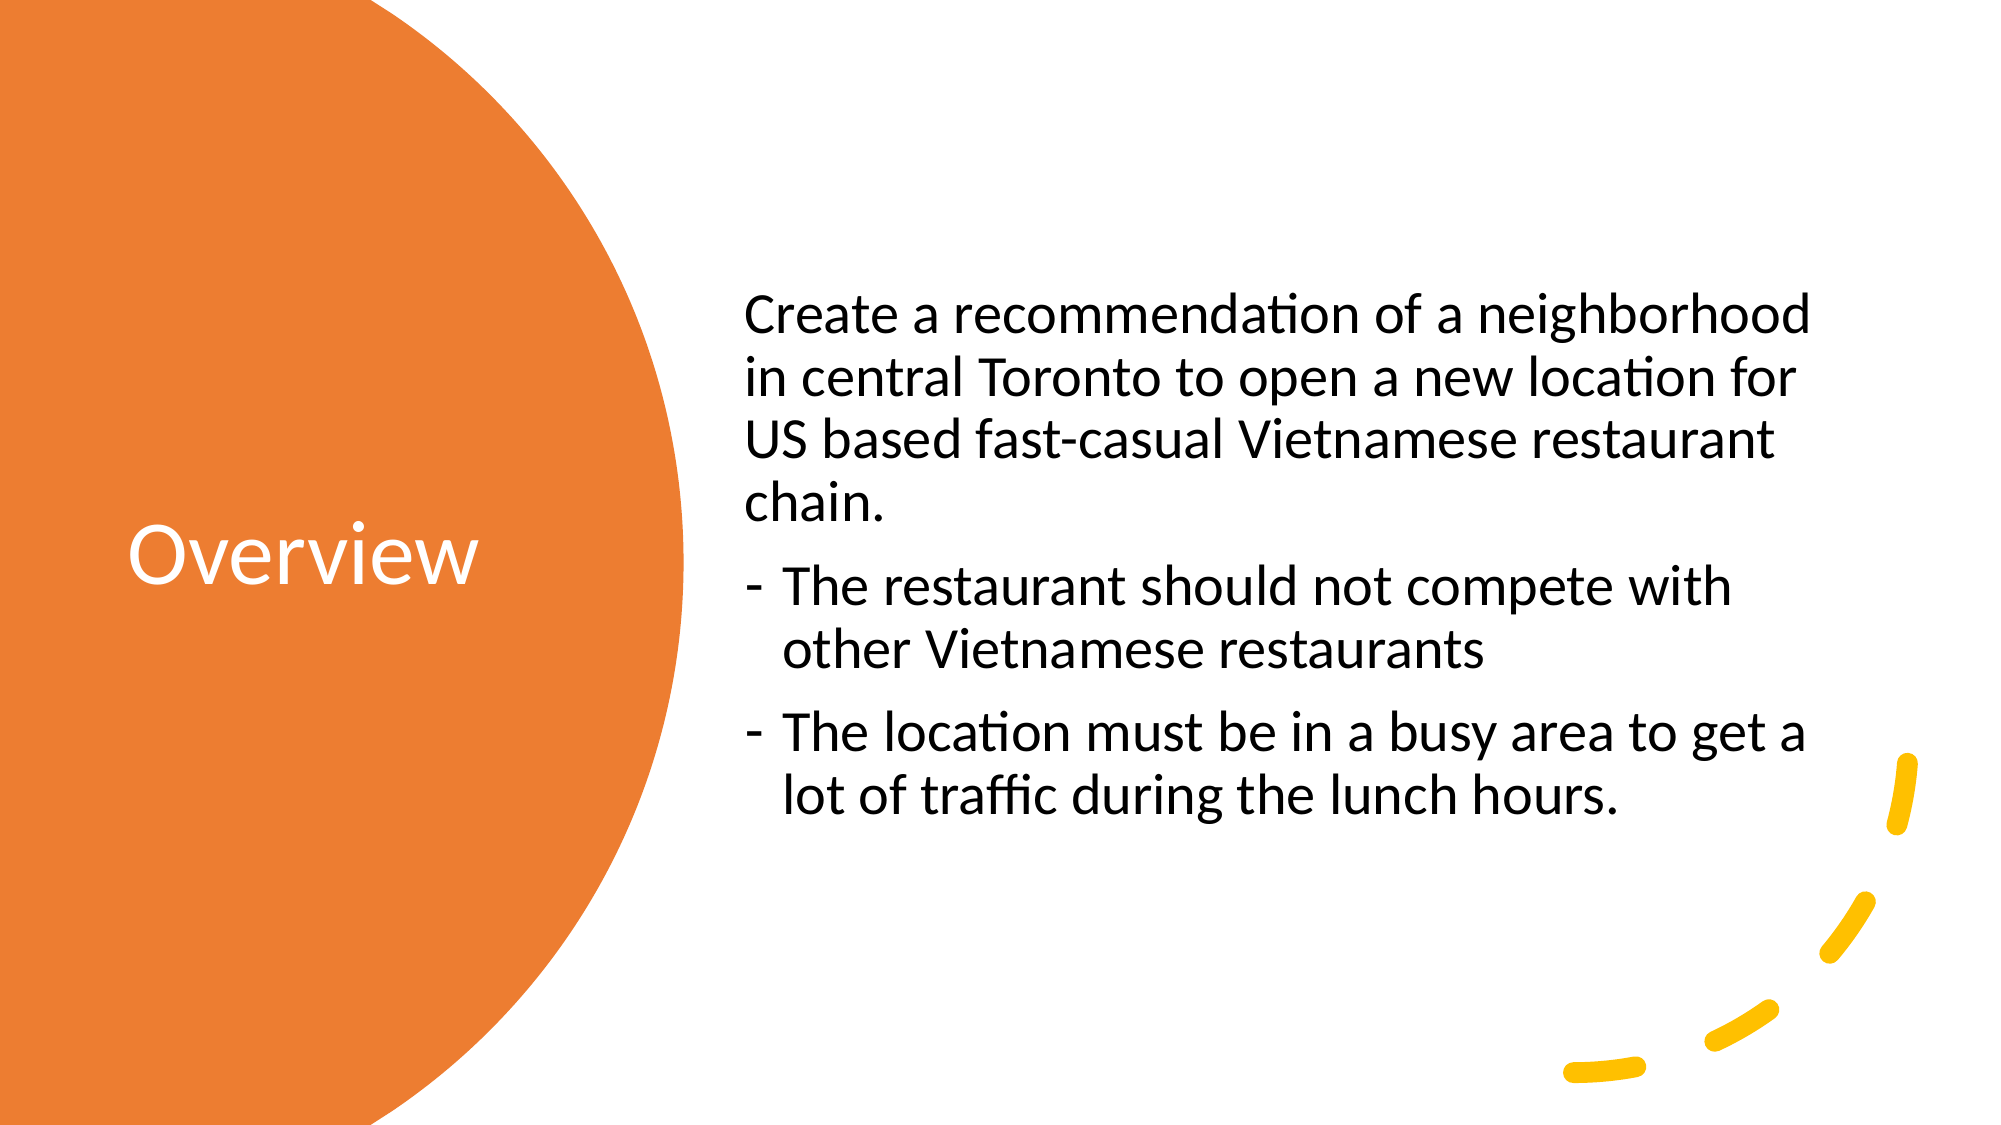

Create a recommendation of a neighborhood in central Toronto to open a new location for US based fast-casual Vietnamese restaurant chain.
The restaurant should not compete with other Vietnamese restaurants
The location must be in a busy area to get a lot of traffic during the lunch hours.
# Overview